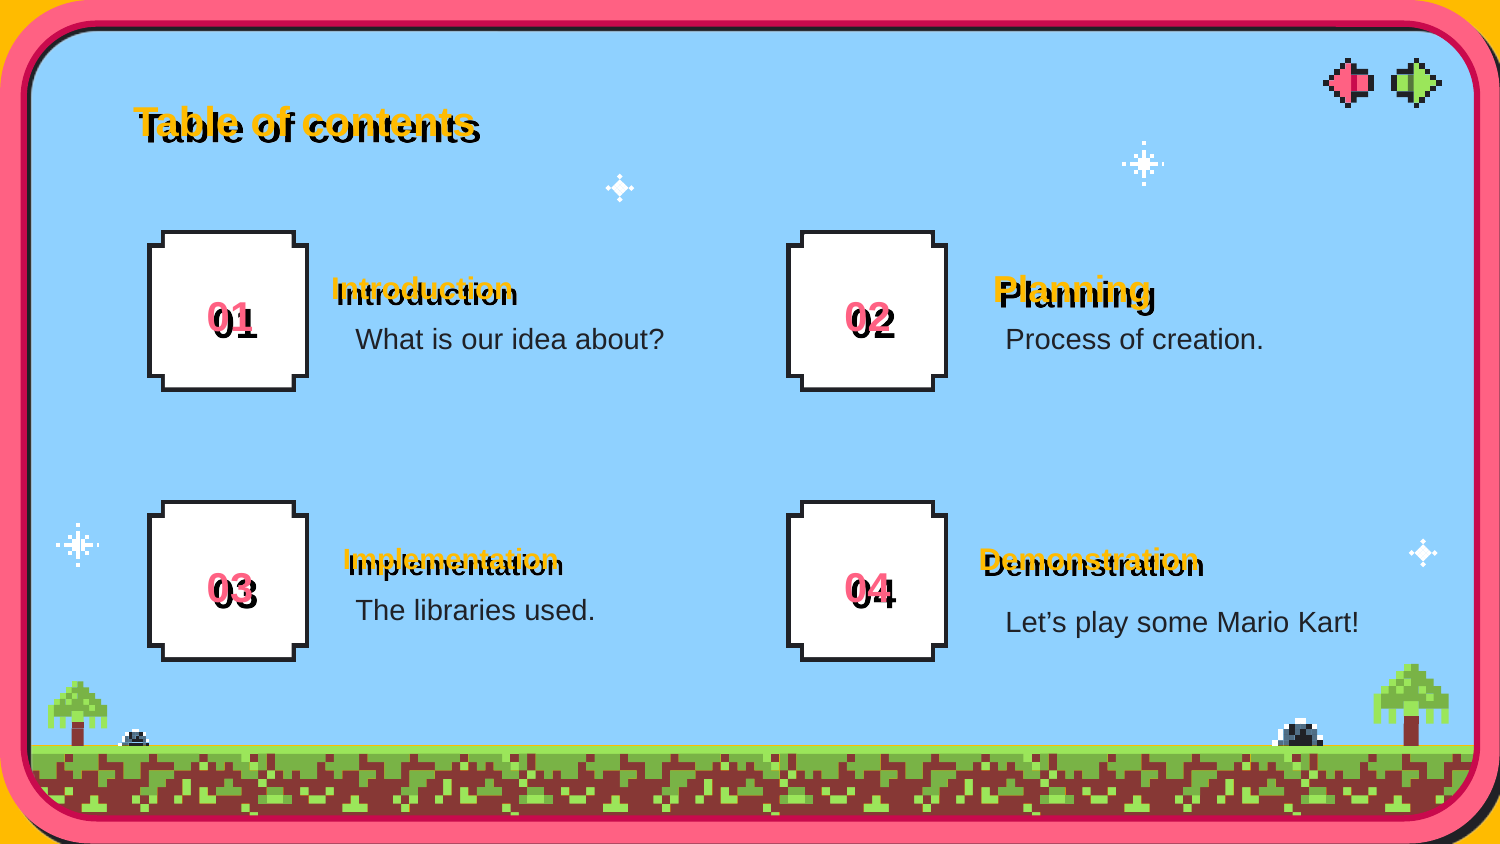

Table of contents

# Introduction
Planning
01
02
What is our idea about?
Process of creation.

Implementation
Demonstration
03
04
The libraries used.
Let’s play some Mario Kart!